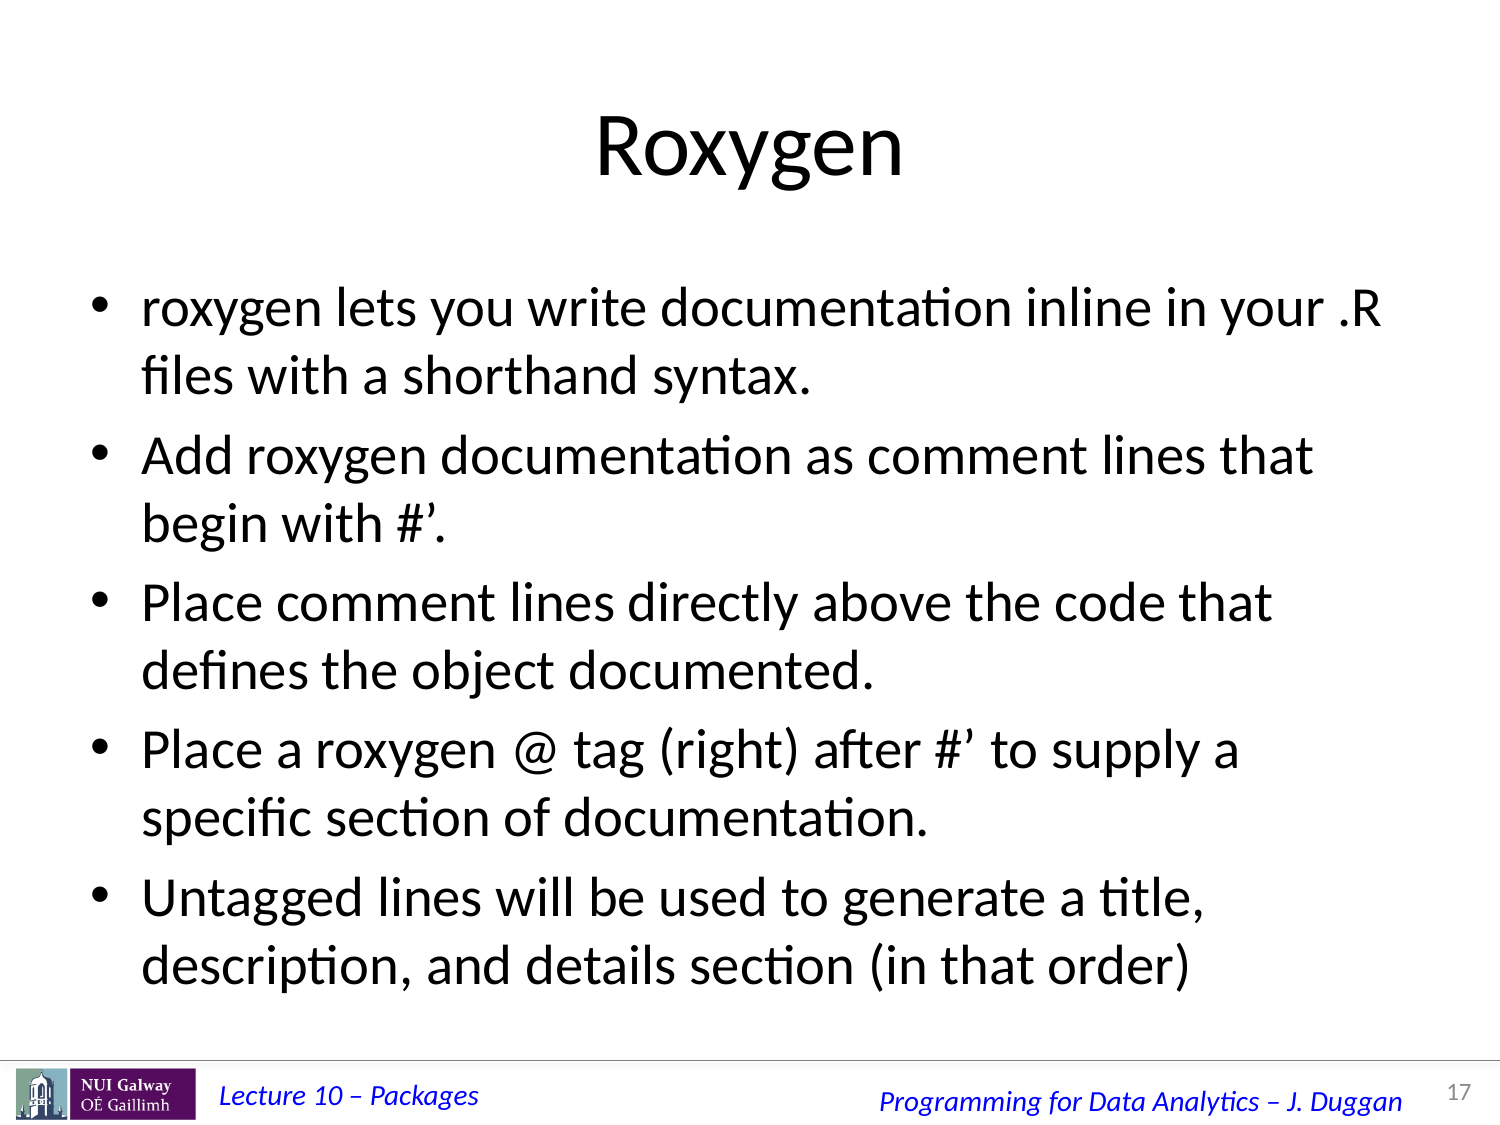

# Roxygen
roxygen lets you write documentation inline in your .R files with a shorthand syntax.
Add roxygen documentation as comment lines that begin with #’.
Place comment lines directly above the code that defines the object documented.
Place a roxygen @ tag (right) after #’ to supply a specific section of documentation.
Untagged lines will be used to generate a title, description, and details section (in that order)
17